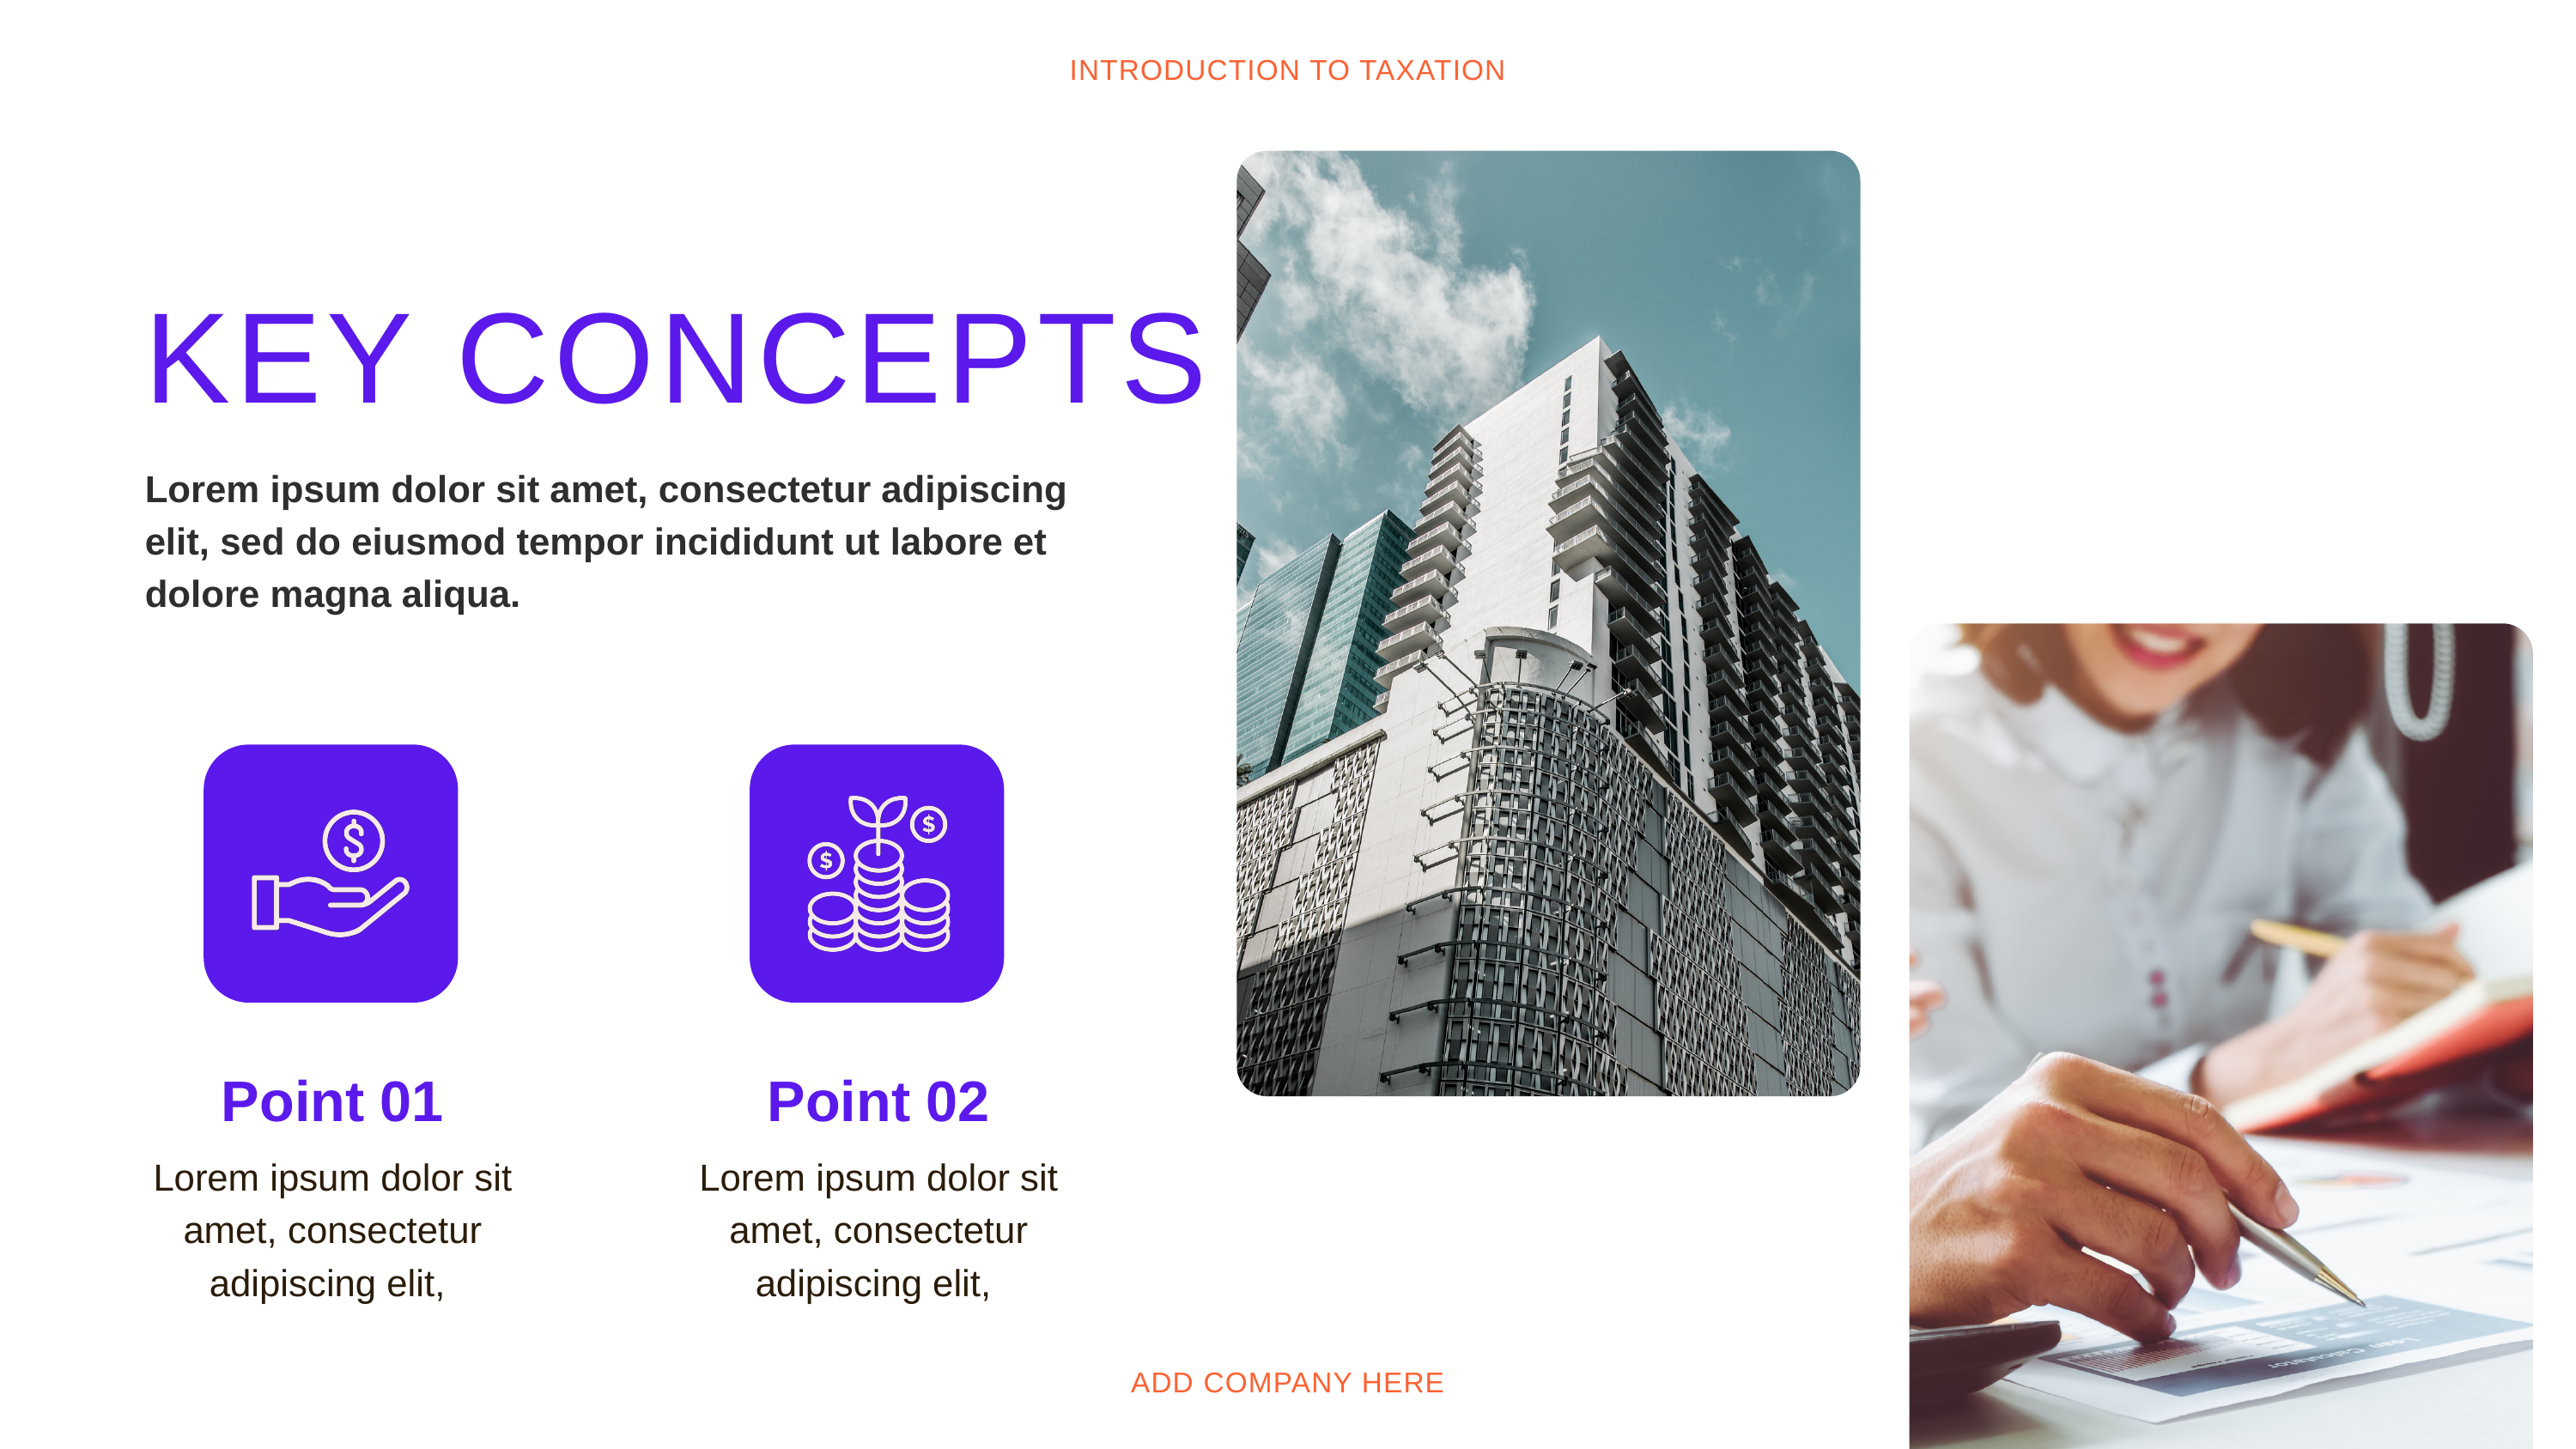

INTRODUCTION TO TAXATION

KEY CONCEPTS
Lorem ipsum dolor sit amet, consectetur adipiscing elit, sed do eiusmod tempor incididunt ut labore et dolore magna aliqua.

Point 01
Point 02
Lorem ipsum dolor sit amet, consectetur adipiscing elit,
Lorem ipsum dolor sit amet, consectetur adipiscing elit,
ADD COMPANY HERE